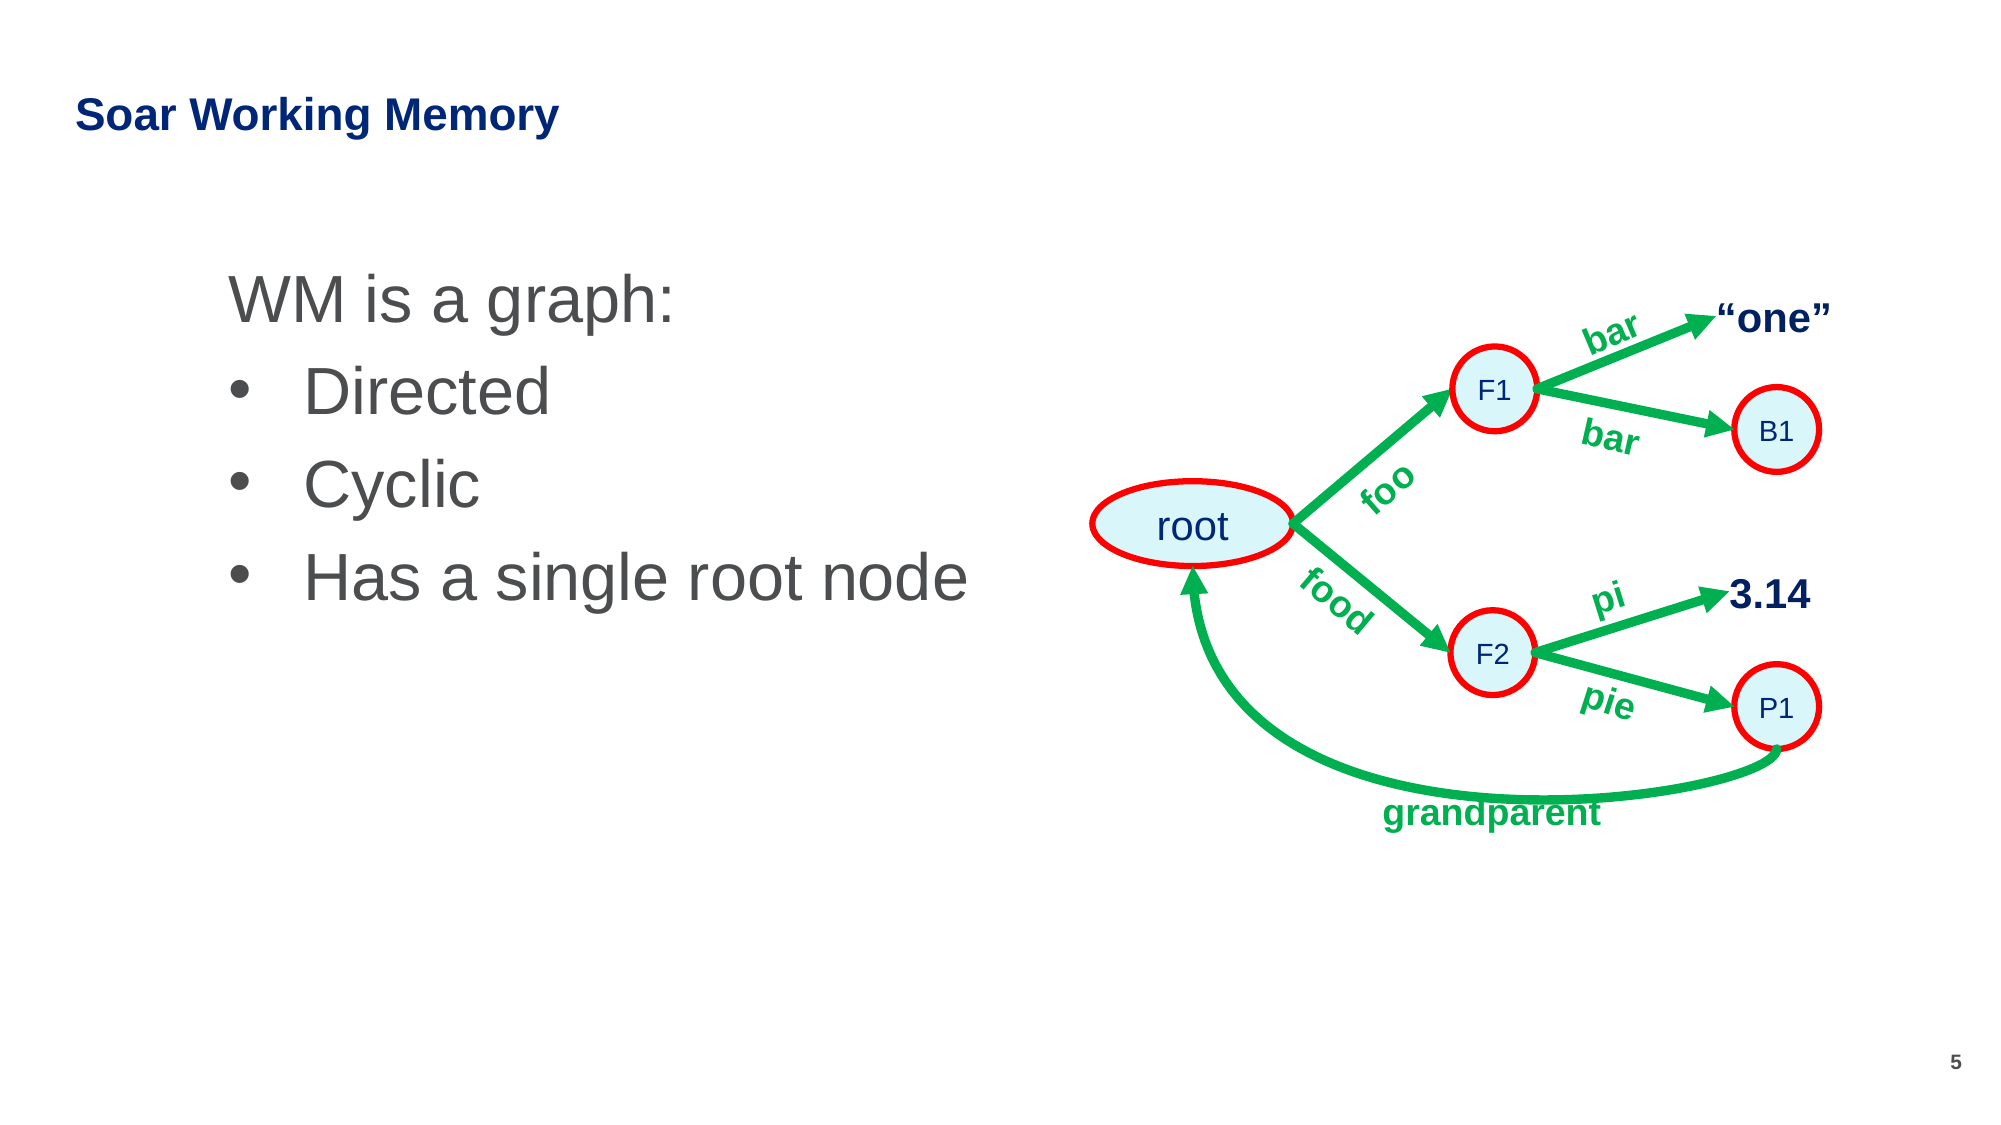

# Soar Working Memory
WM is a graph:
Directed
Cyclic
Has a single root node
“one”
bar
F1
B1
bar
foo
root
3.14
pi
food
F2
P1
pie
grandparent